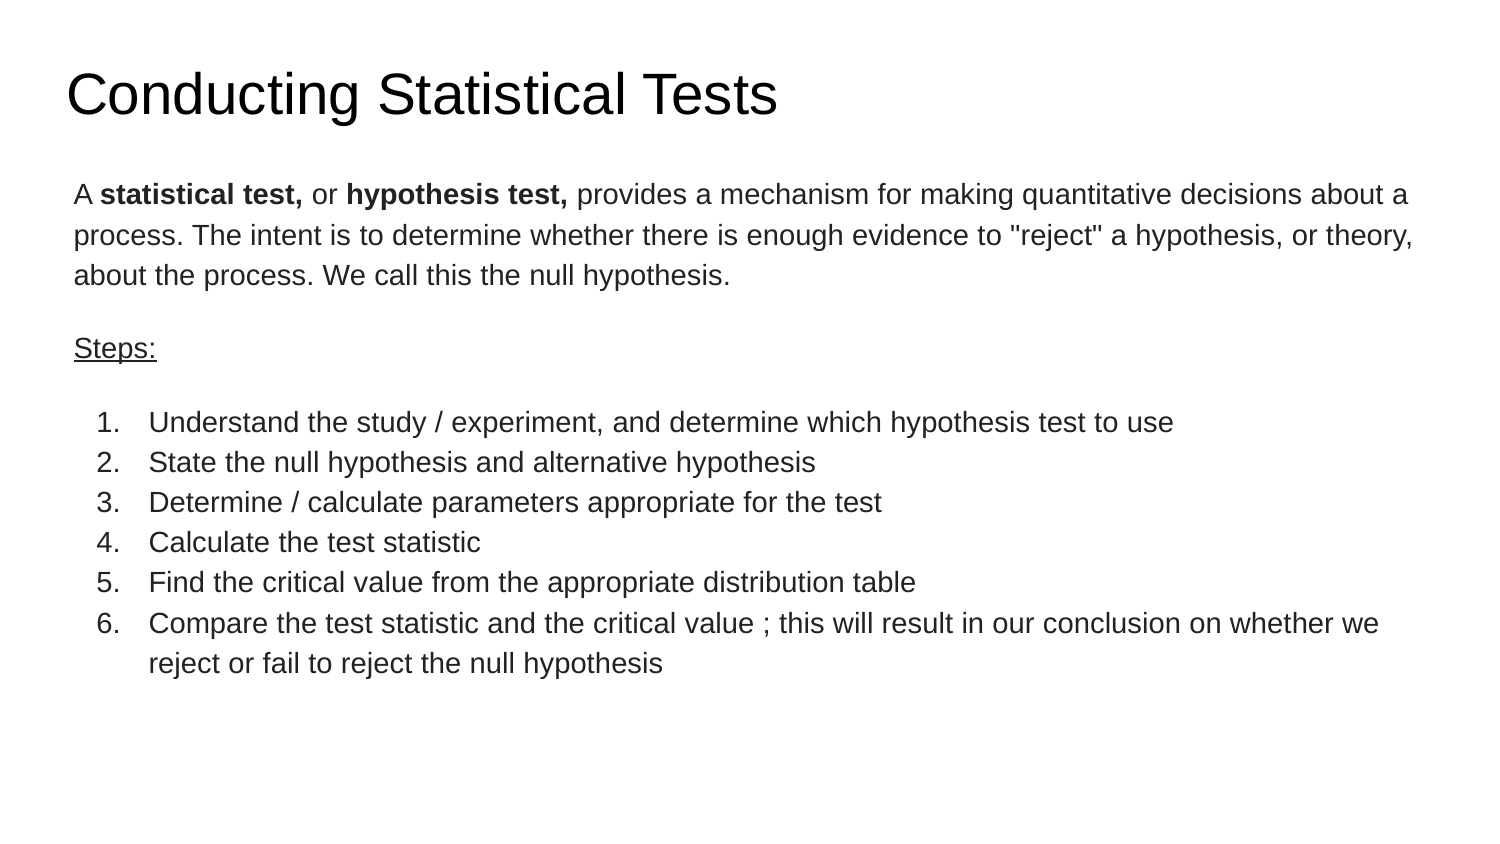

# Conducting Statistical Tests
A statistical test, or hypothesis test, provides a mechanism for making quantitative decisions about a process. The intent is to determine whether there is enough evidence to "reject" a hypothesis, or theory, about the process. We call this the null hypothesis.
Steps:
Understand the study / experiment, and determine which hypothesis test to use
State the null hypothesis and alternative hypothesis
Determine / calculate parameters appropriate for the test
Calculate the test statistic
Find the critical value from the appropriate distribution table
Compare the test statistic and the critical value ; this will result in our conclusion on whether we reject or fail to reject the null hypothesis